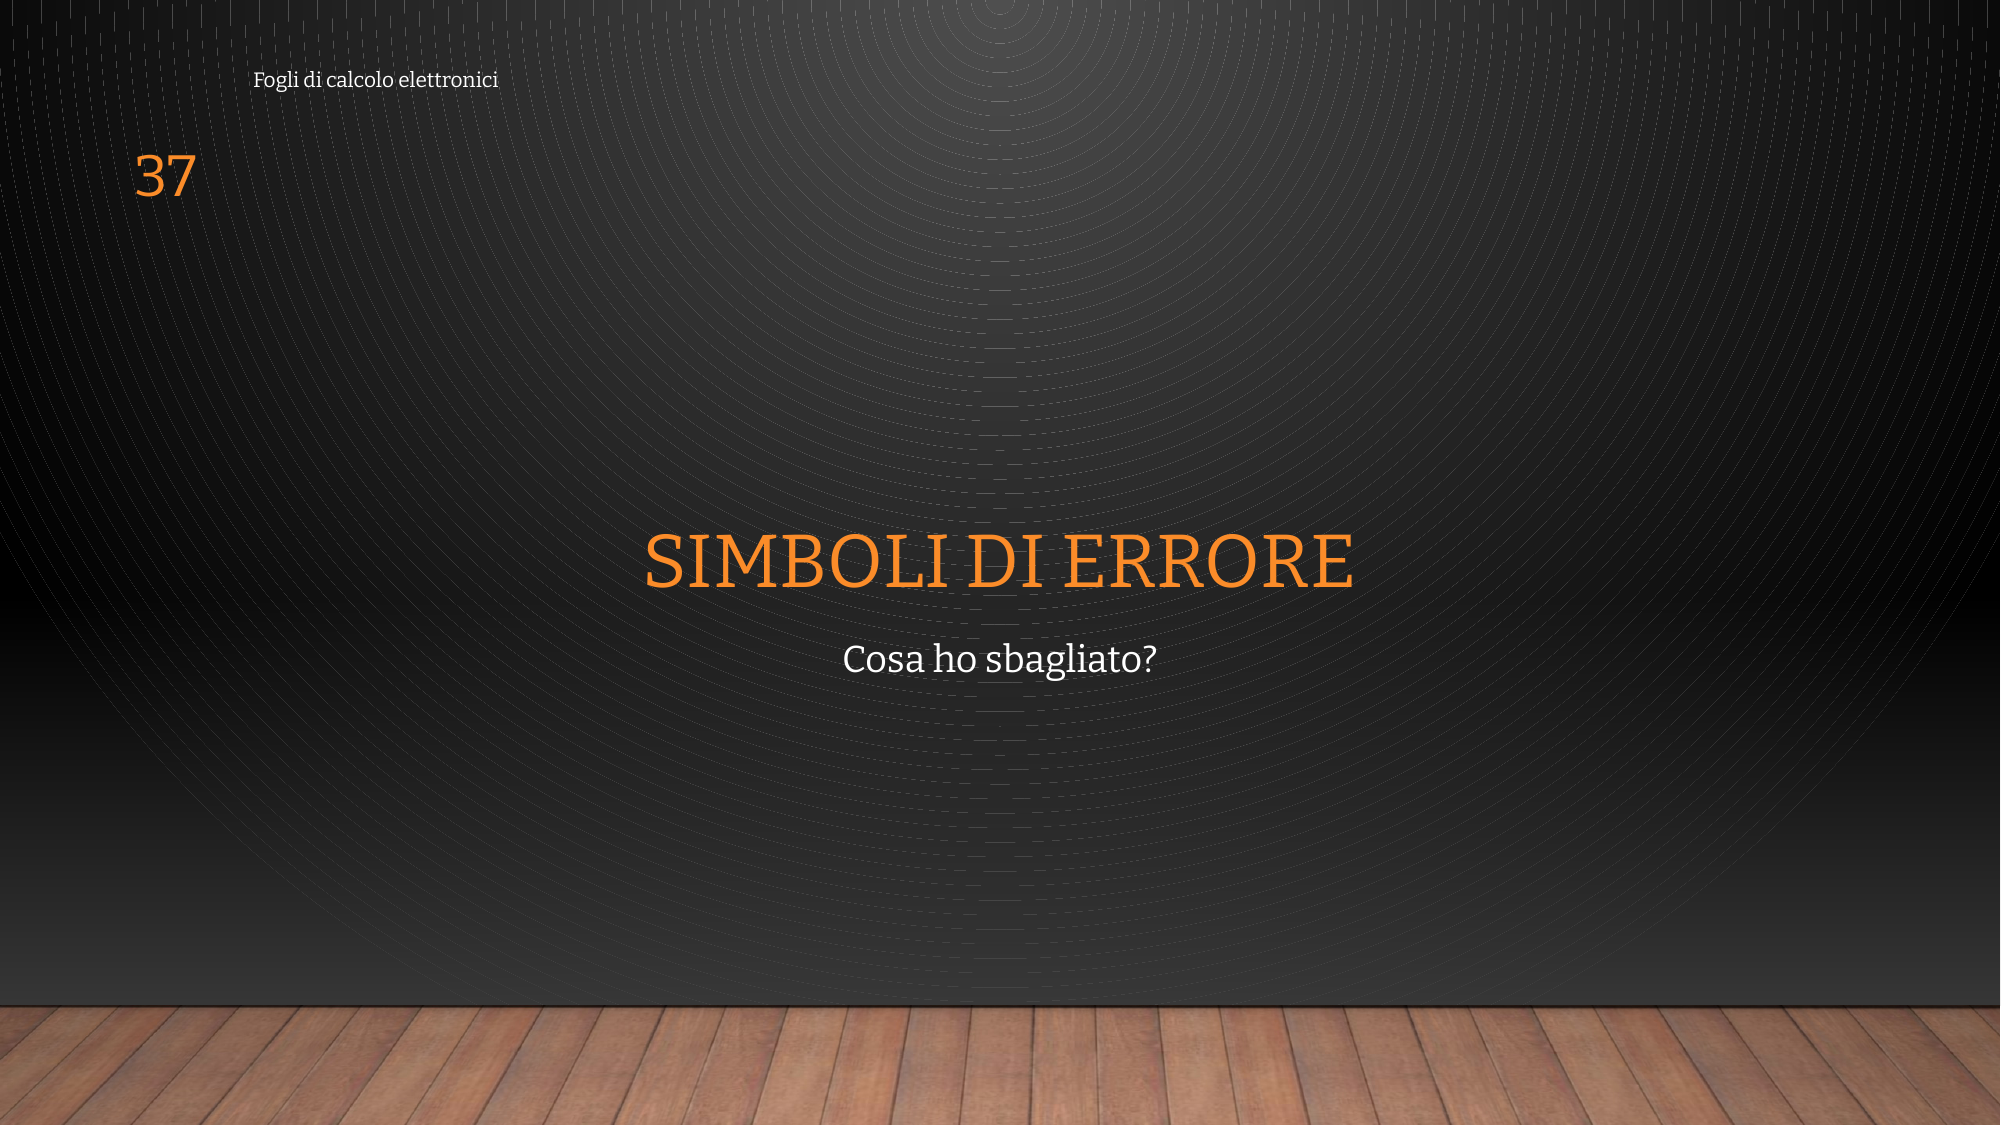

Fogli di calcolo elettronici
37
# Simboli di errore
Cosa ho sbagliato?